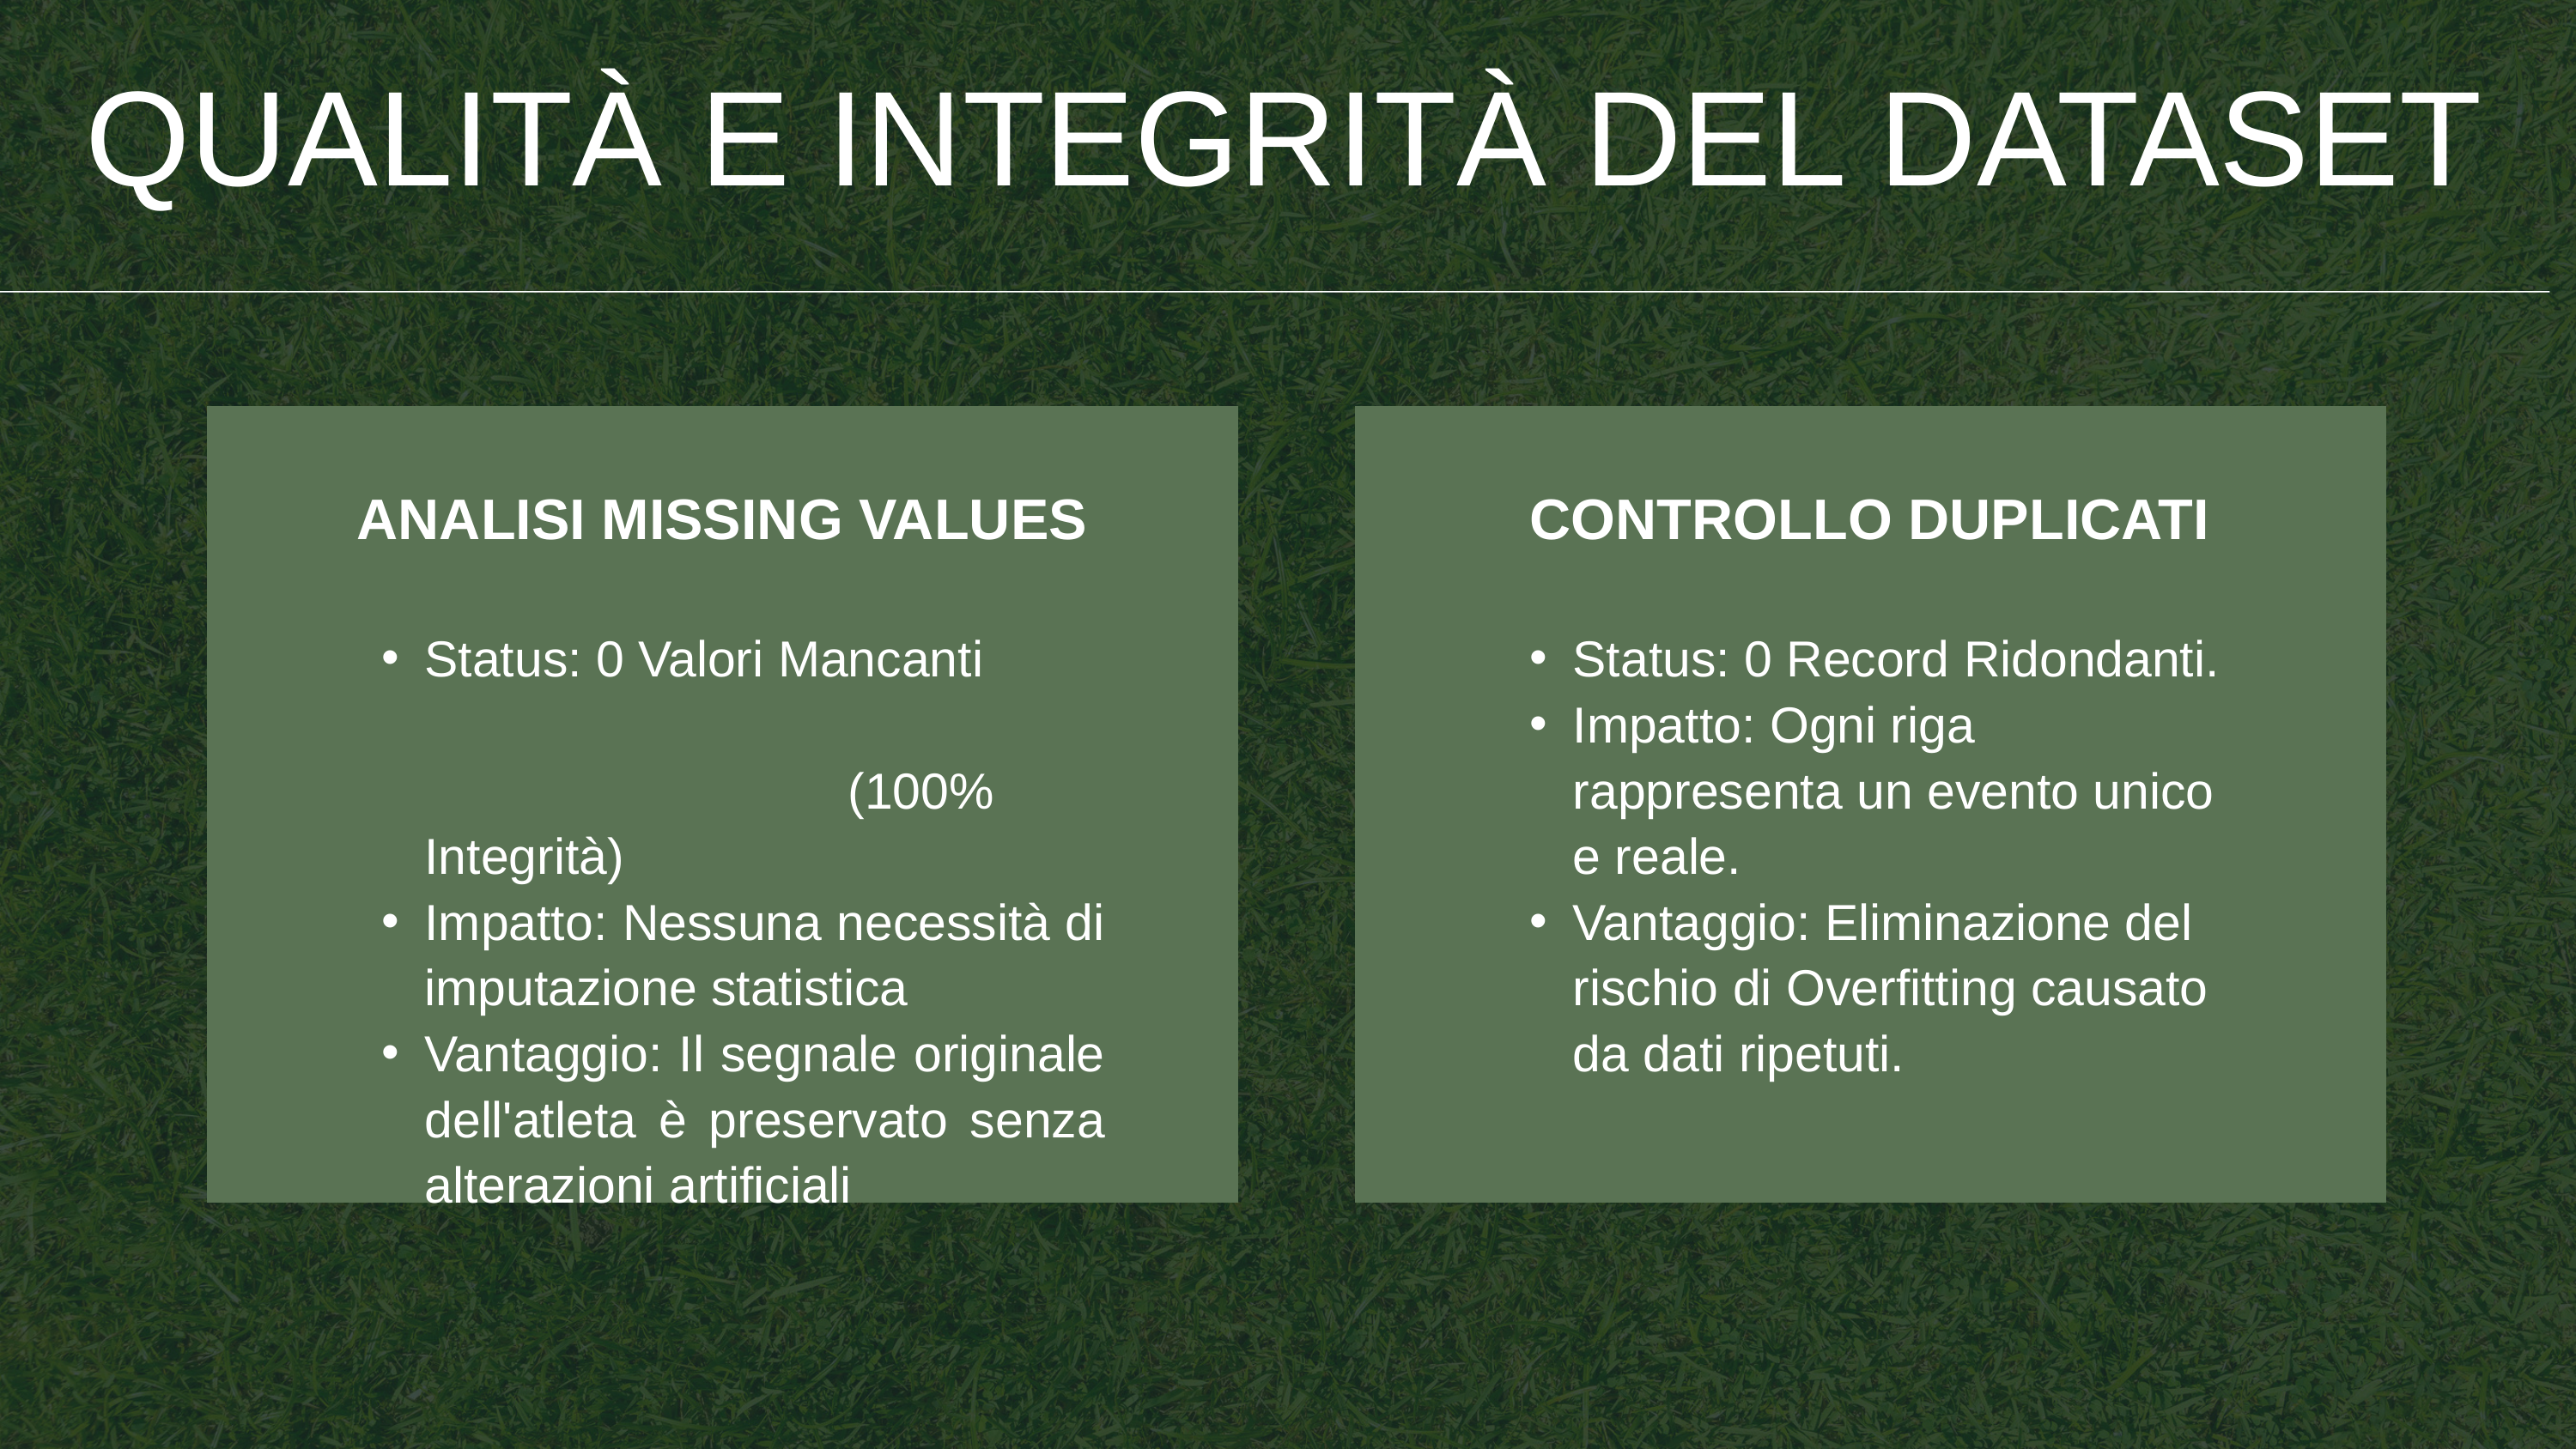

QUALITÀ E INTEGRITÀ DEL DATASET

ANALISI MISSING VALUES
CONTROLLO DUPLICATI
Status: 0 Valori Mancanti                                                                                        (100% Integrità)
Impatto: Nessuna necessità di imputazione statistica
Vantaggio: Il segnale originale dell'atleta è preservato senza alterazioni artificiali

Status: 0 Record Ridondanti.
Impatto: Ogni riga rappresenta un evento unico e reale.
Vantaggio: Eliminazione del rischio di Overfitting causato da dati ripetuti.